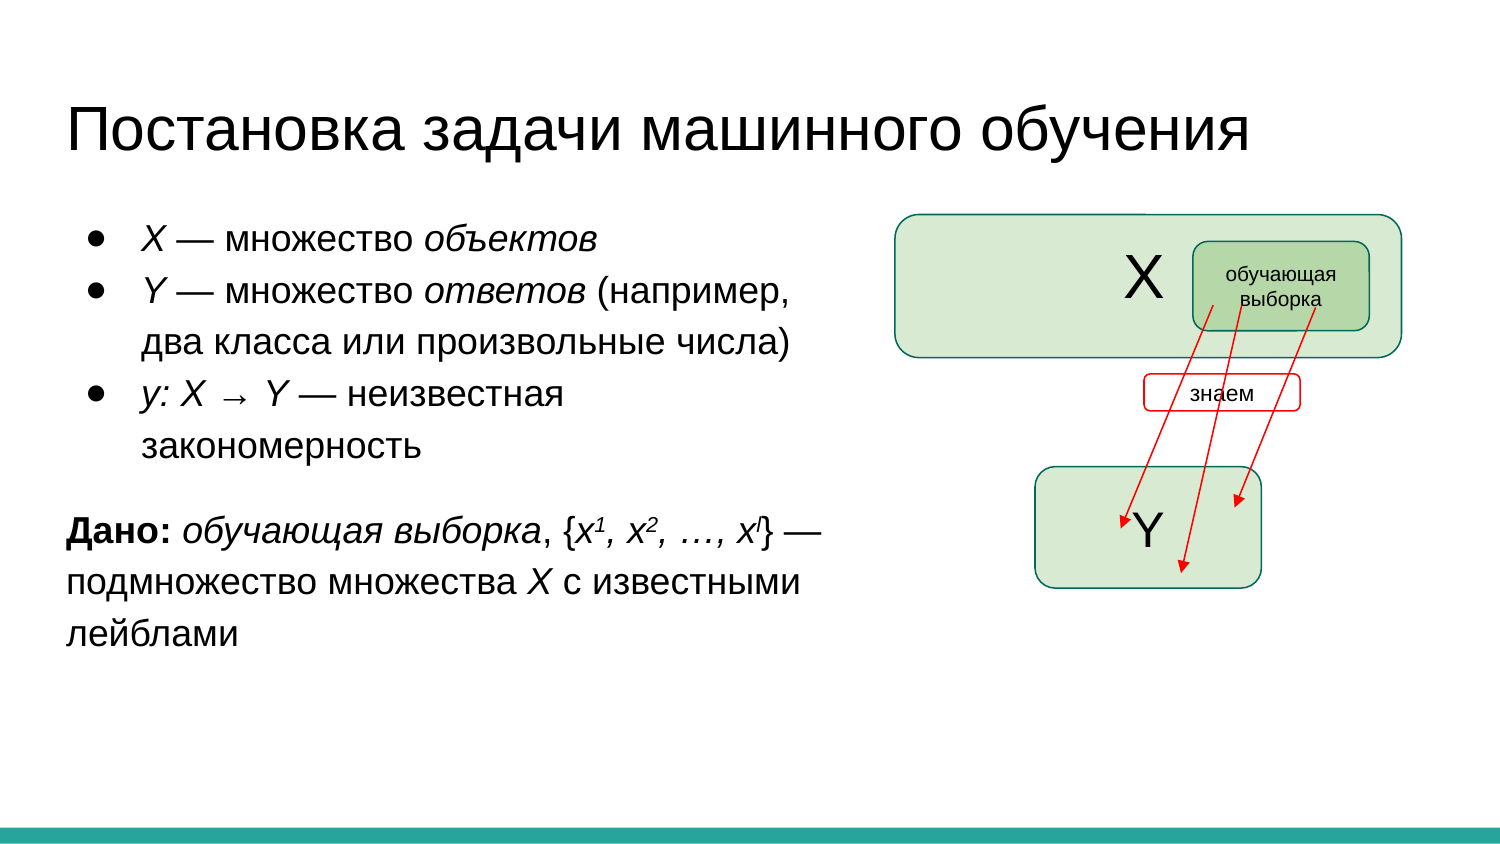

Постановка задачи машинного обучения
X — множество объектов
Y — множество ответов (например, два класса или произвольные числа)
y: X → Y — неизвестная закономерность
Дано: обучающая выборка, {x1, x2, …, xl} — подмножество множества X с известными лейблами

            X
обучающая выборка
знаем
Y